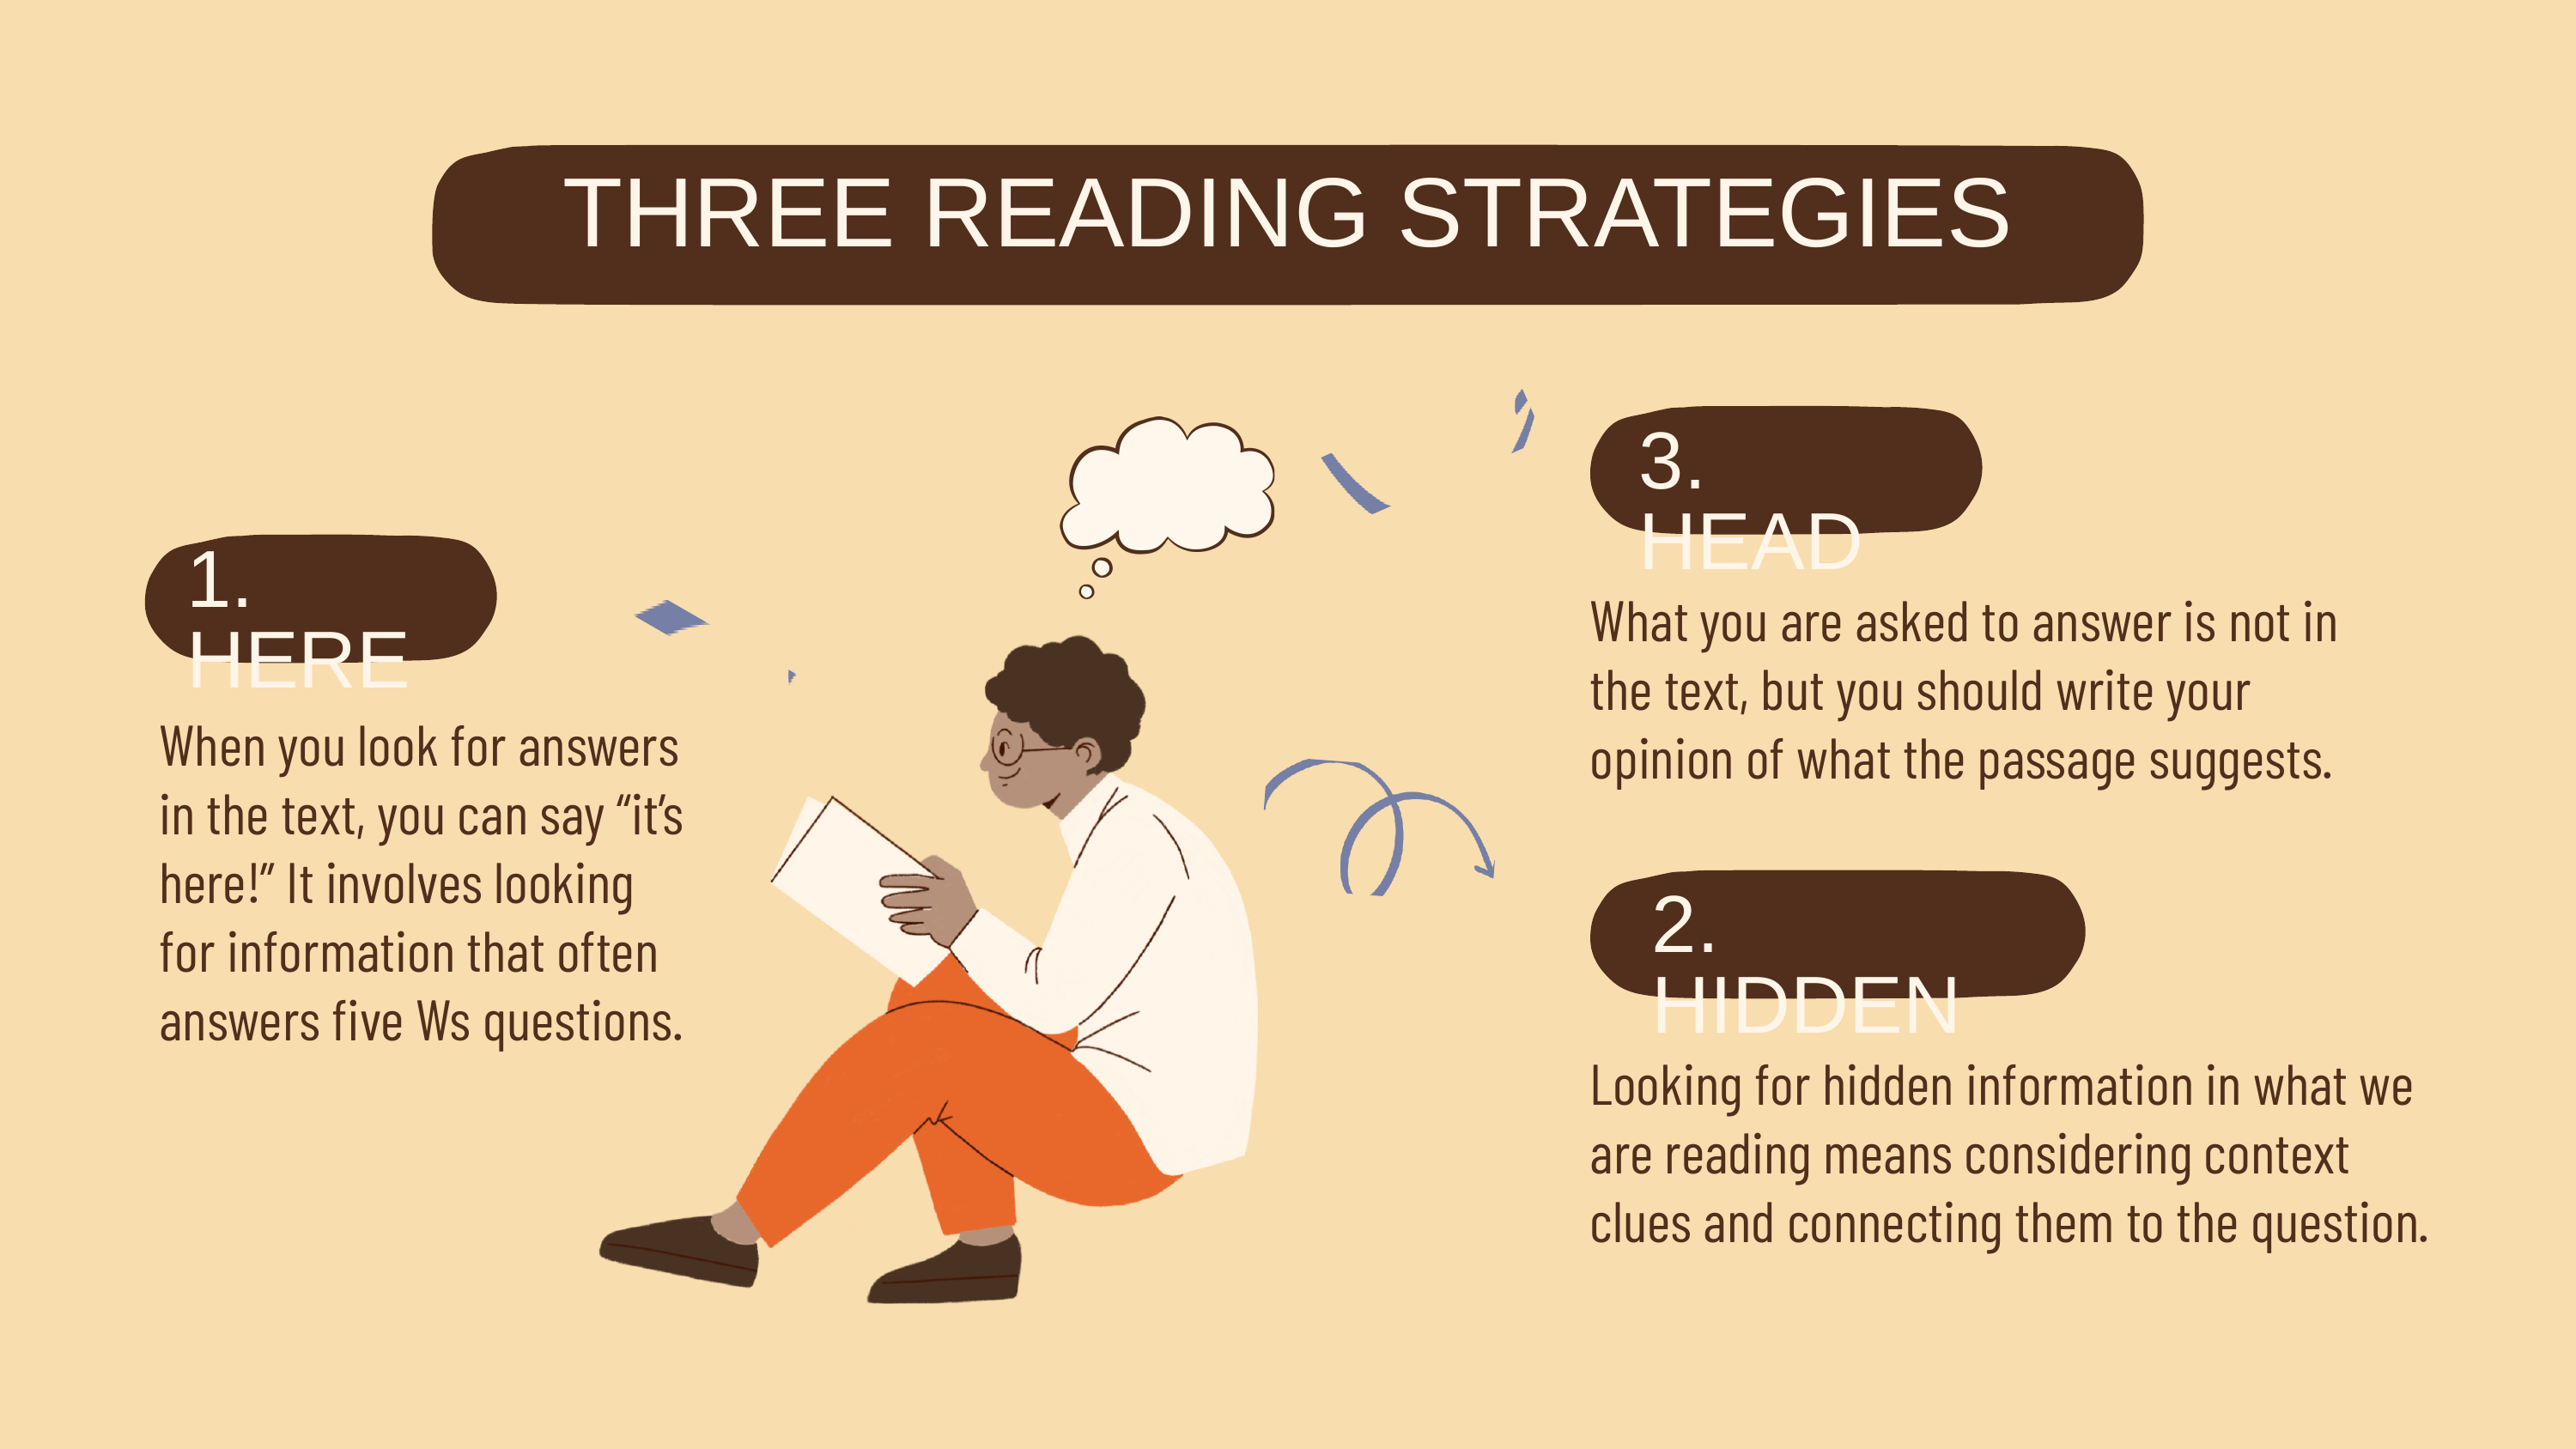

THREE READING STRATEGIES

3. HEAD

1. HERE
What you are asked to answer is not in the text, but you should write your opinion of what the passage suggests.

When you look for answers in the text, you can say “it’s here!” It involves looking for information that often answers five Ws questions.

2. HIDDEN
Looking for hidden information in what we are reading means considering context clues and connecting them to the question.